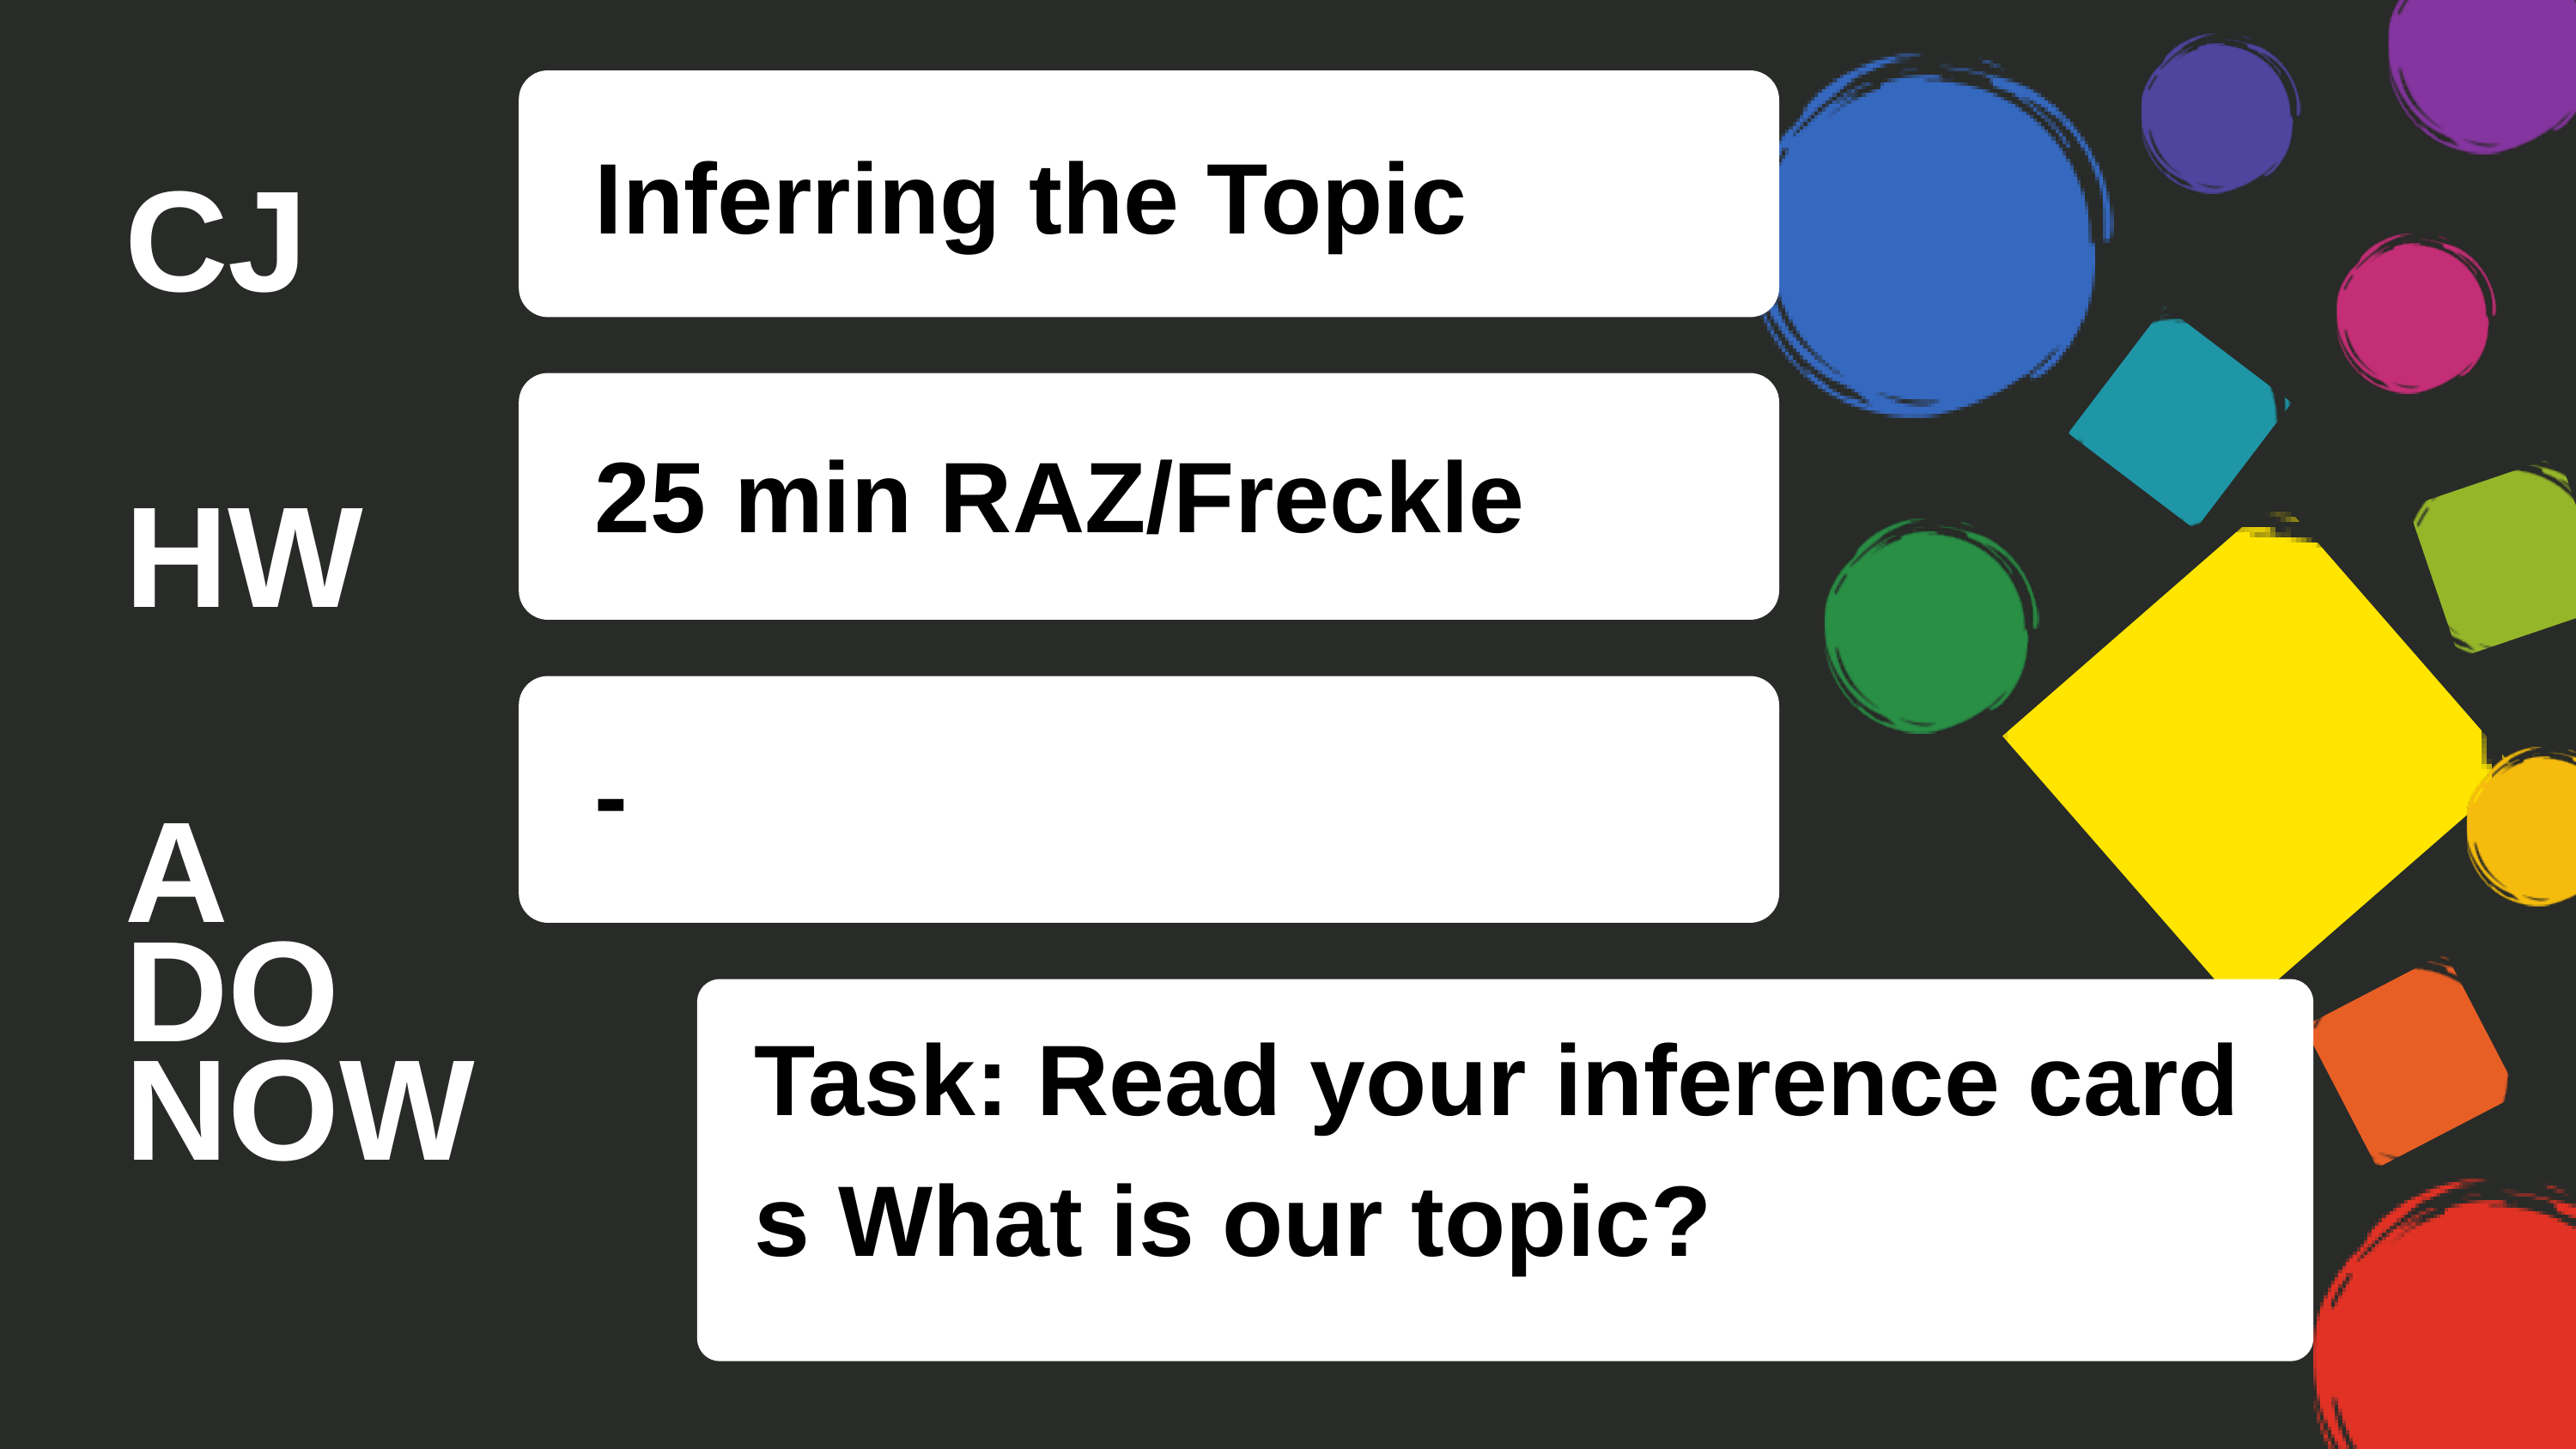

CJ
HW
A
DO
NOW
Inferring the Topic
25 min RAZ/Freckle
-
Task: Read your inference card s What is our topic?